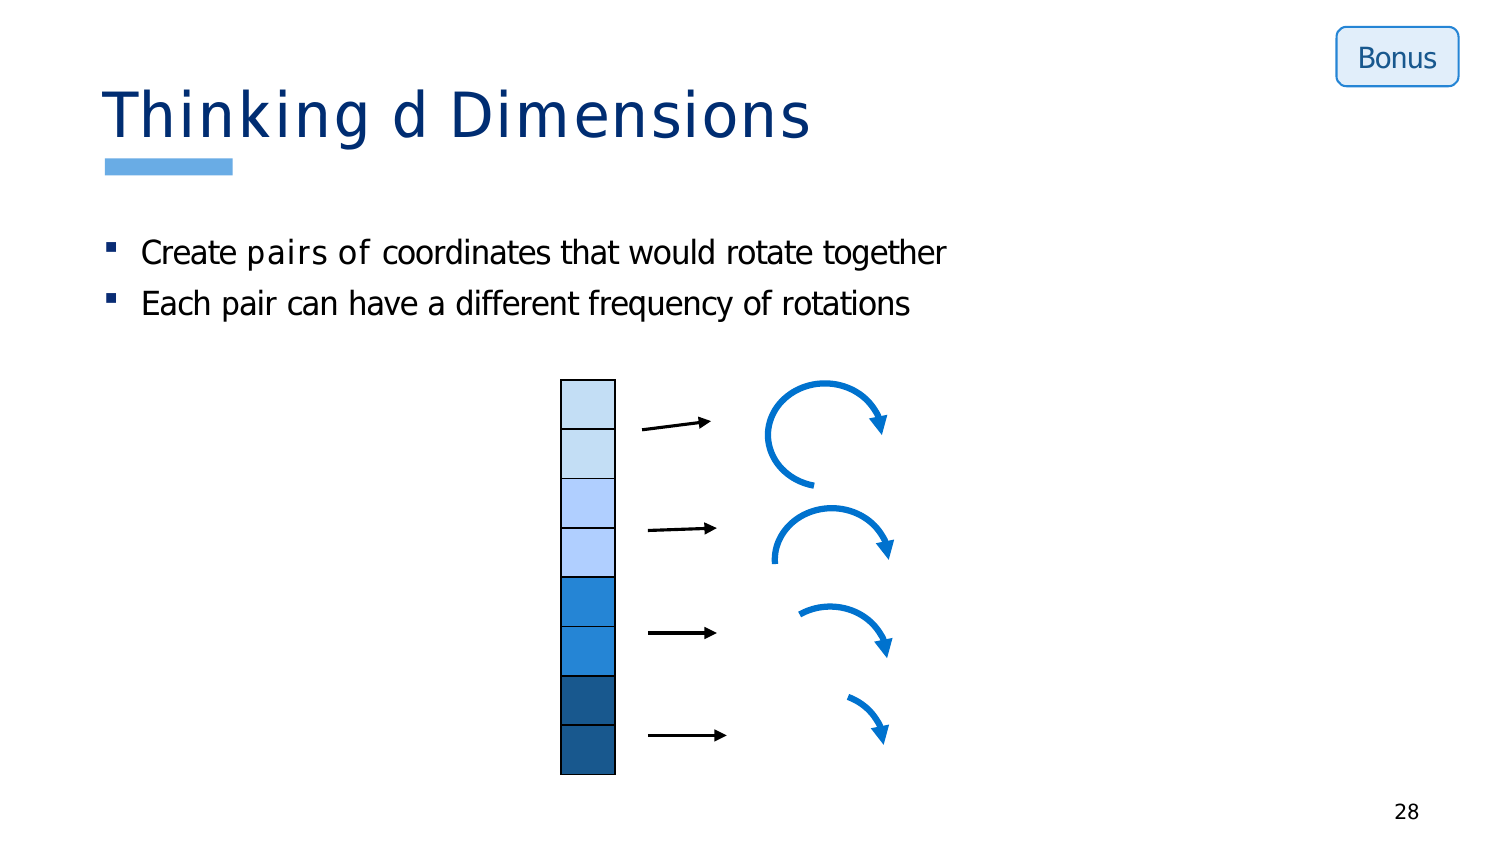

# Thinking d Dimensions
Bonus
Create pairs of coordinates that would rotate together
Each pair can have a different frequency of rotations

|  |
| --- |
|  |
|  |
|  |
|  |
|  |
|  |
|  |